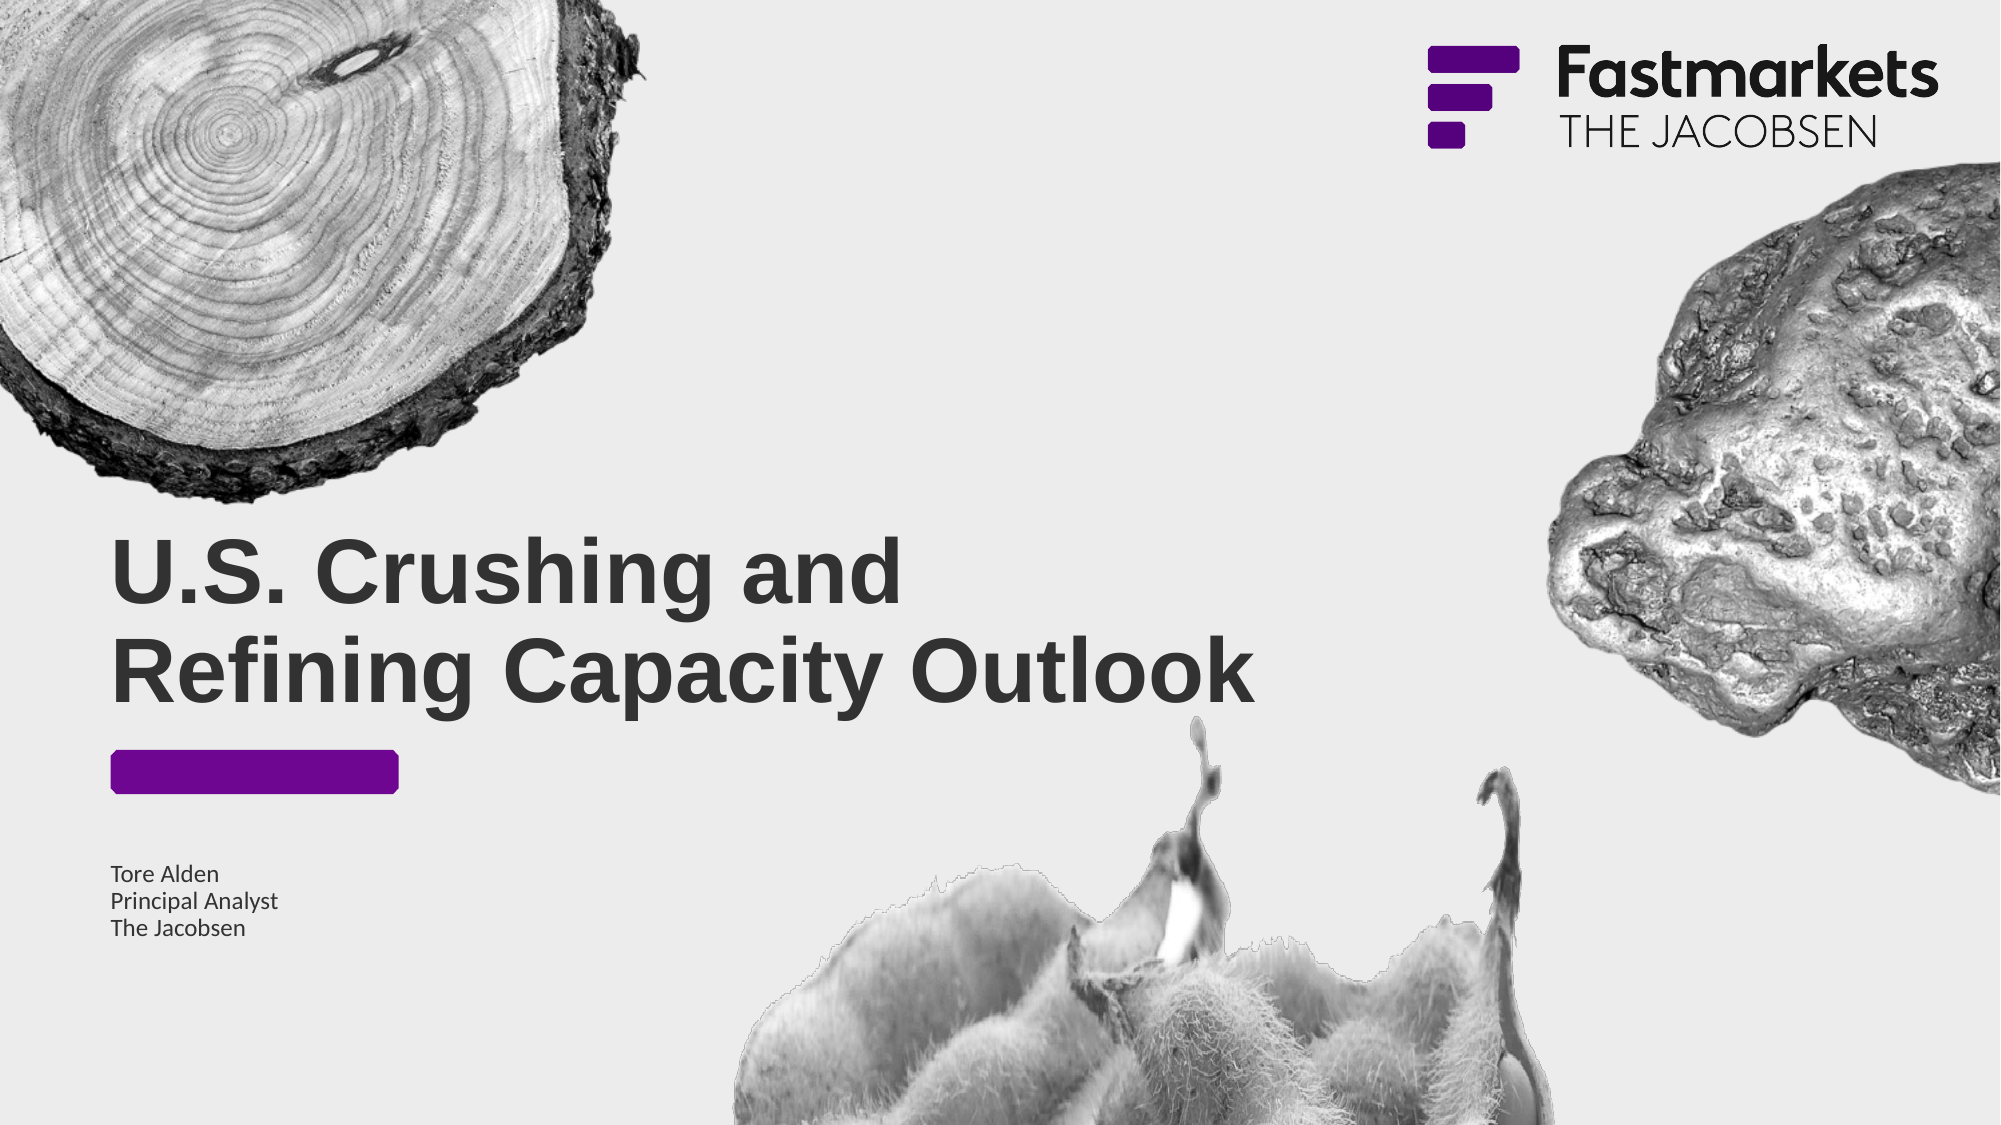

U.S. Crushing and Refining Capacity Outlook

# Tore Alden Principal Analyst The Jacobsen